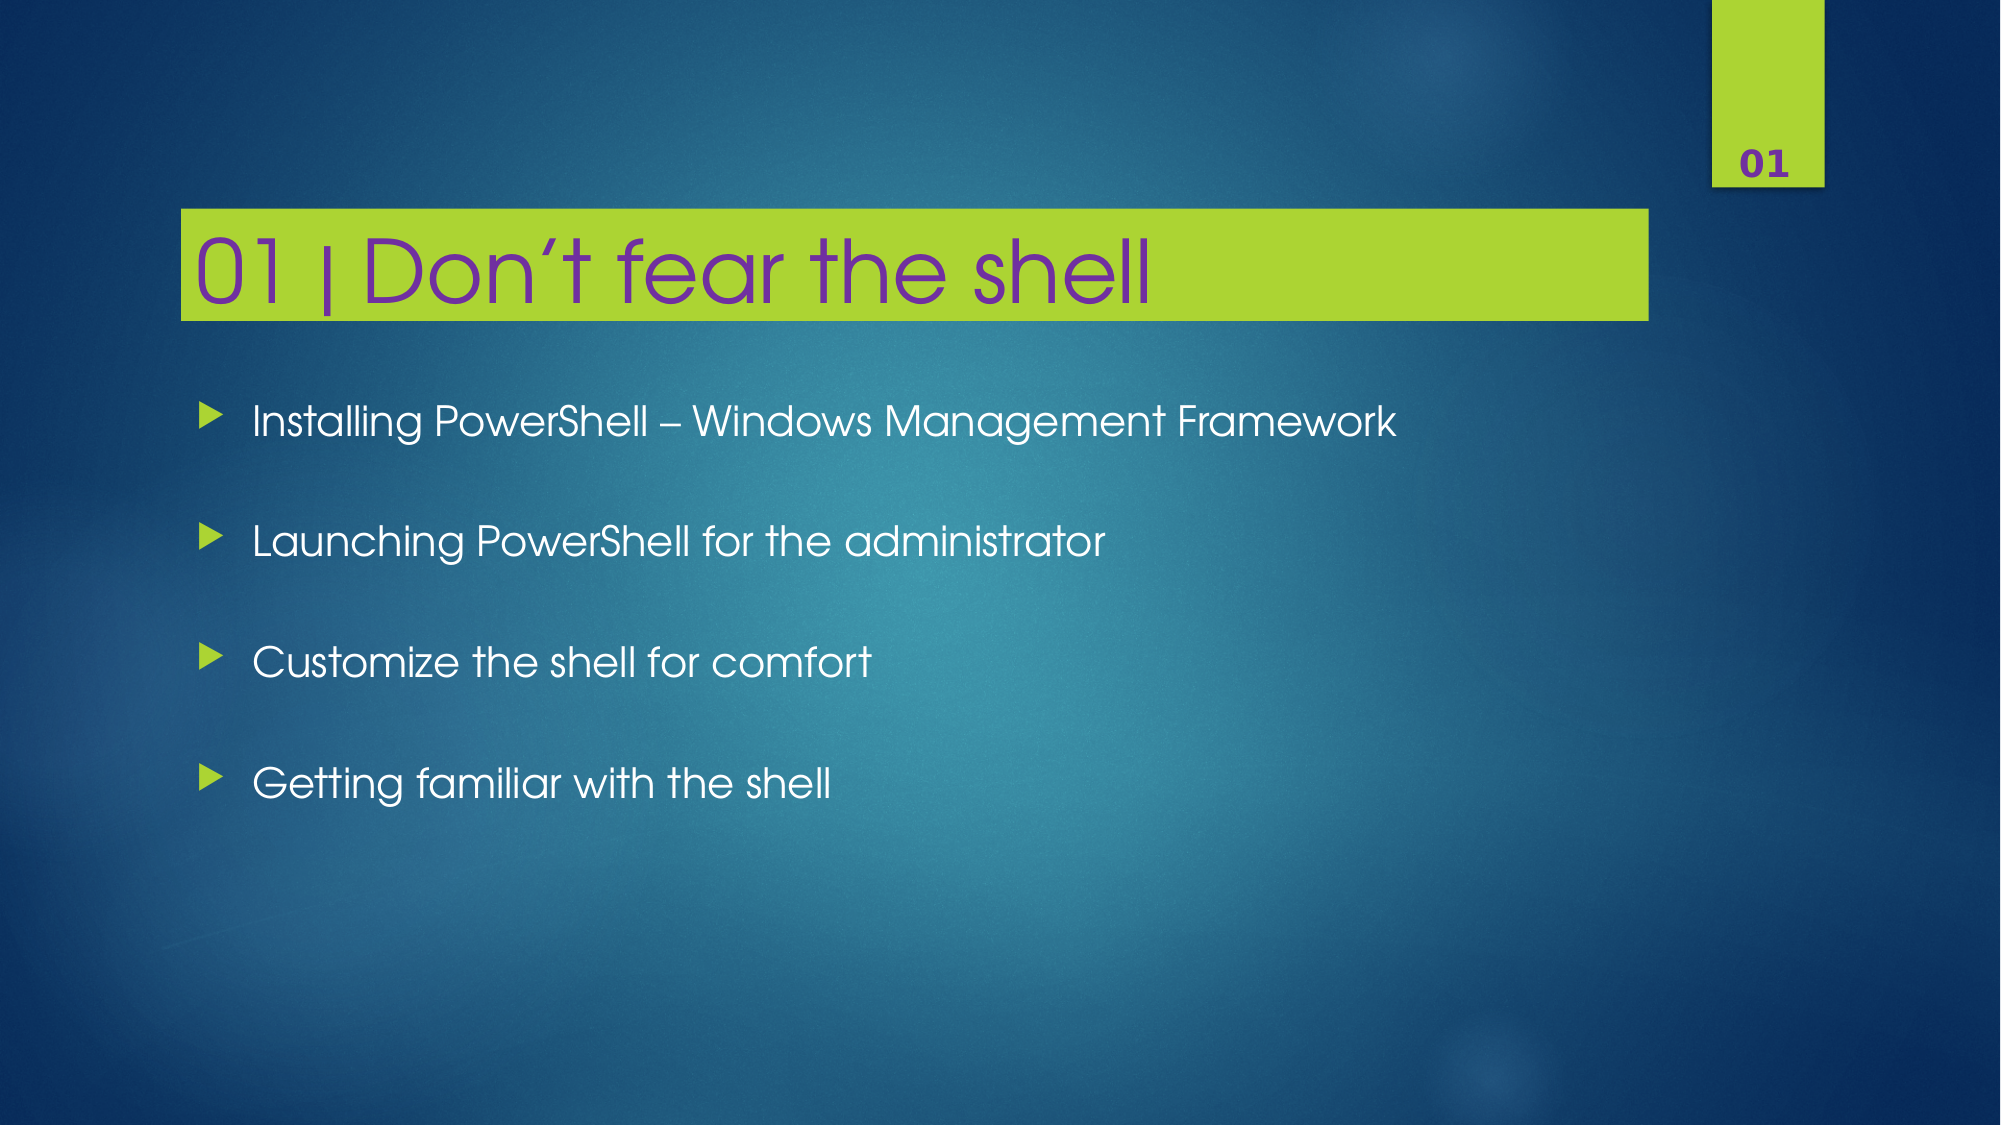

01
# 01 | Don’t fear the shell
Installing PowerShell – Windows Management Framework
Launching PowerShell for the administrator
Customize the shell for comfort
Getting familiar with the shell